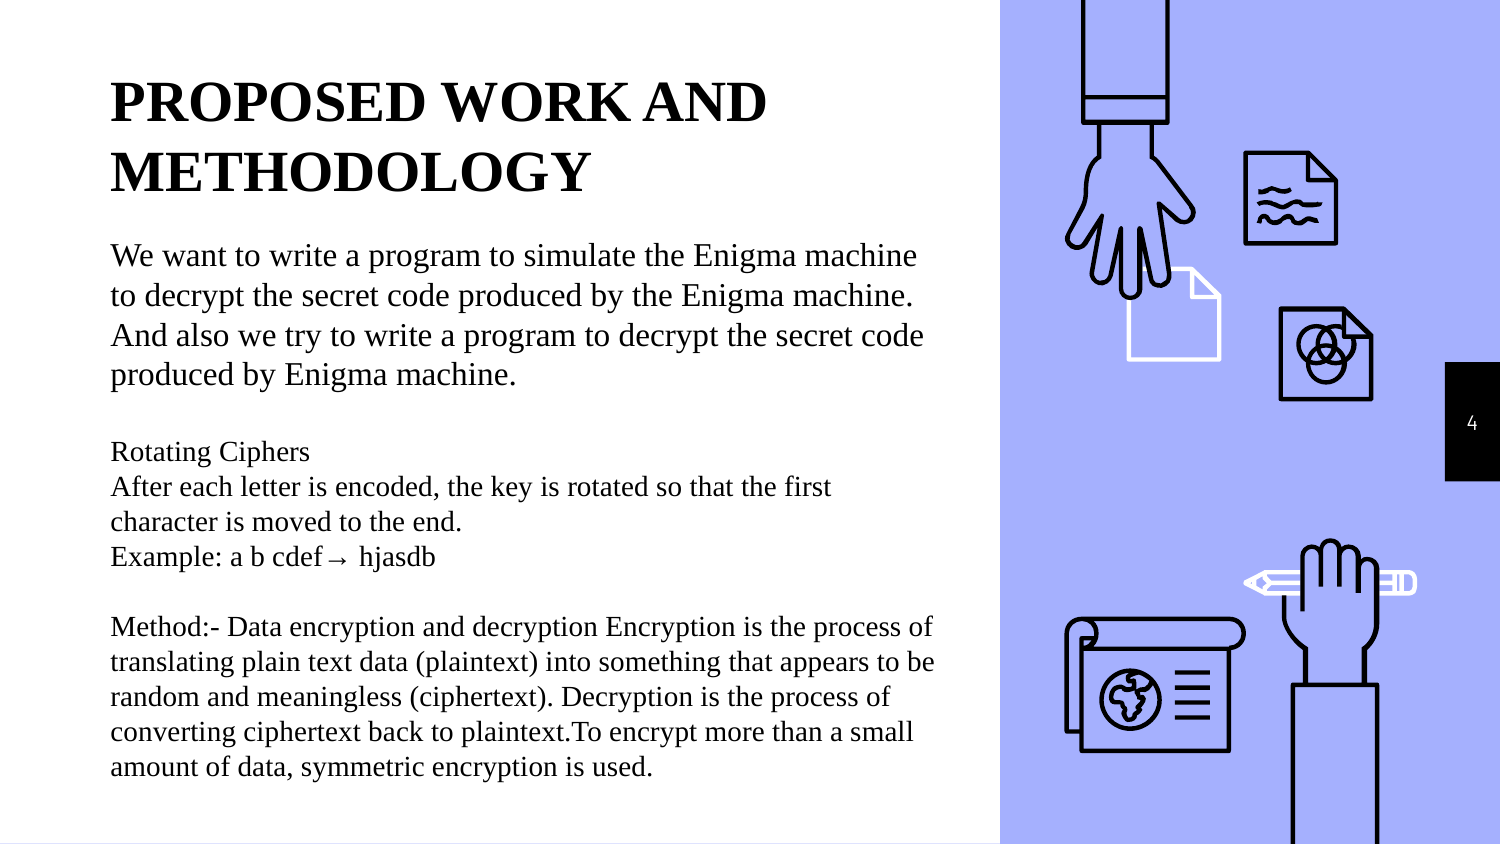

PROPOSED WORK AND METHODOLOGY
We want to write a program to simulate the Enigma machine to decrypt the secret code produced by the Enigma machine.
And also we try to write a program to decrypt the secret code produced by Enigma machine.

Rotating Ciphers
After each letter is encoded, the key is rotated so that the first character is moved to the end.
Example: a b cdef→ hjasdb

Method:- Data encryption and decryption Encryption is the process of translating plain text data (plaintext) into something that appears to be random and meaningless (ciphertext). Decryption is the process of converting ciphertext back to plaintext.To encrypt more than a small amount of data, symmetric encryption is used.

4